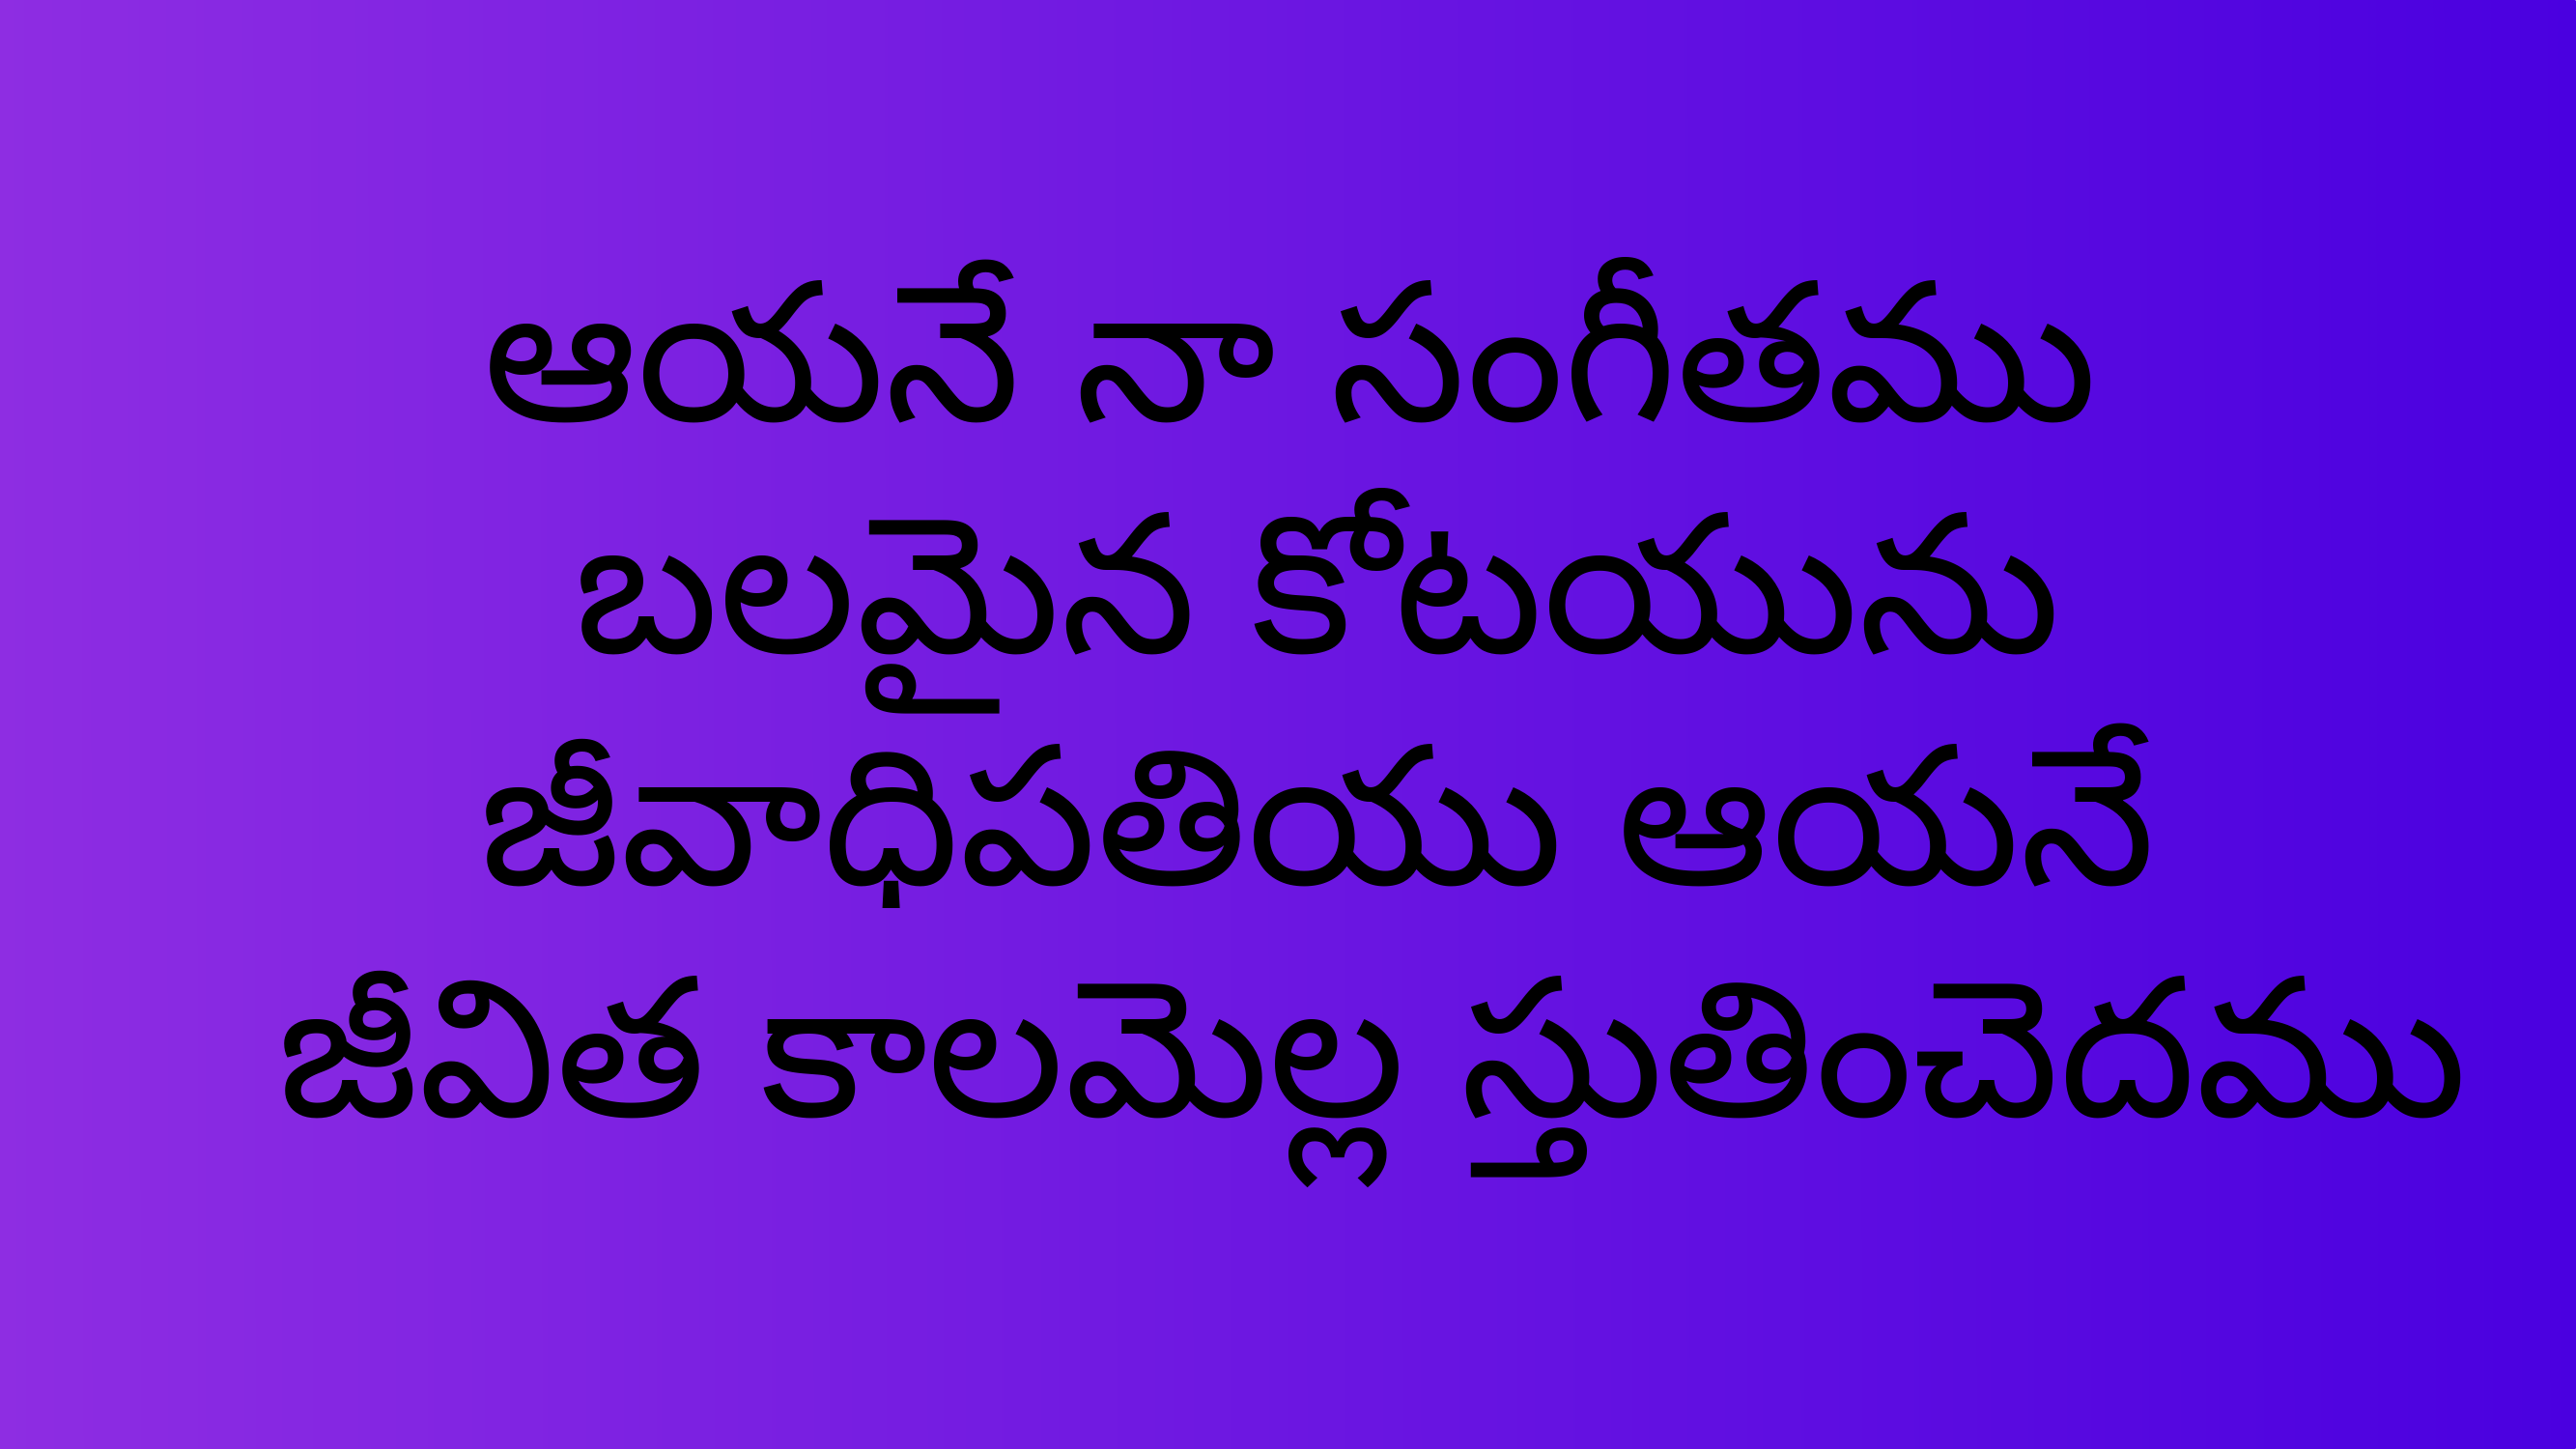

ఆయనే నా సంగీతము
బలమైన కోటయును
జీవాధిపతియు ఆయనే
    జీవిత కాలమెల్ల స్తుతించెదము